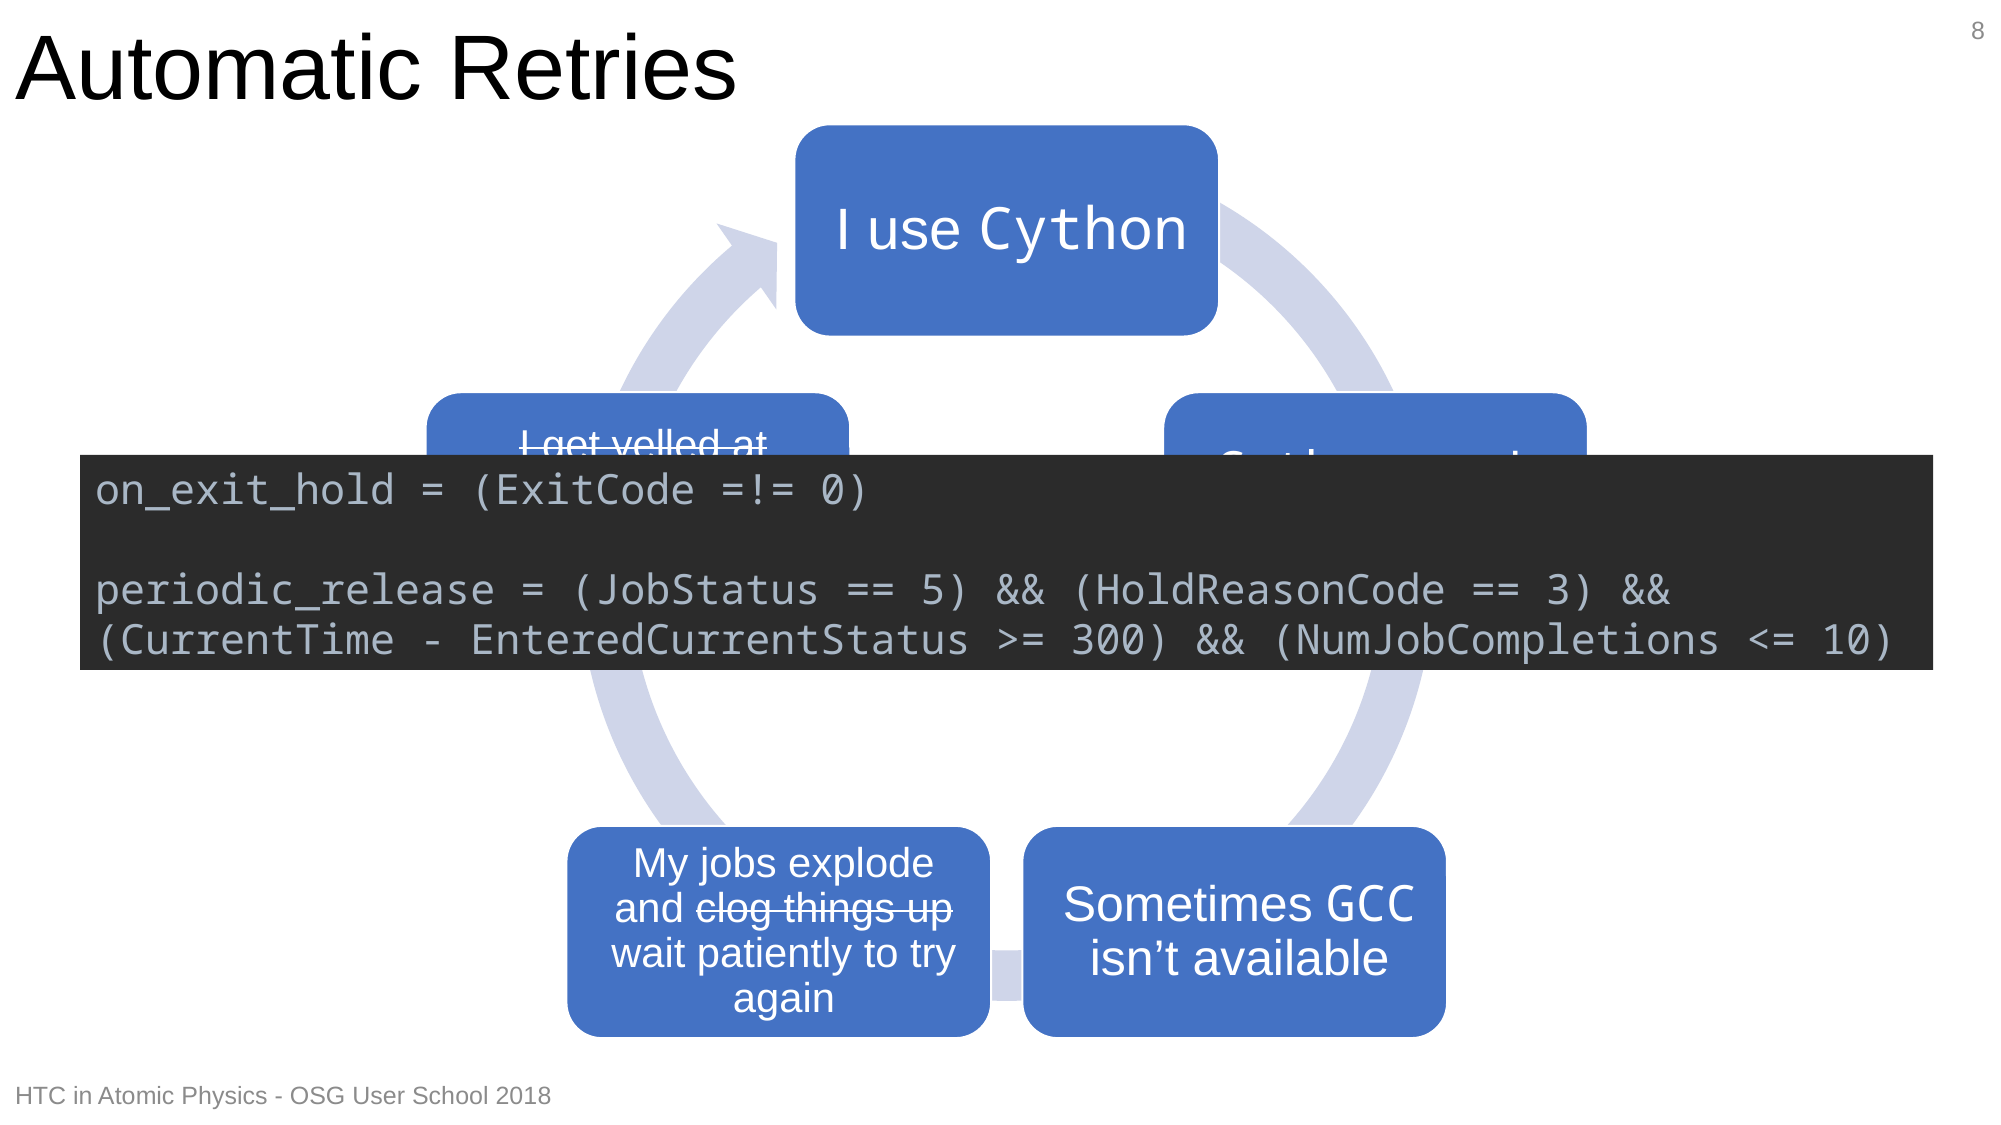

# Automatic Retries
8
I use Cython
Cython needs GCC
Sometimes GCC isn’t available
My jobs explode and clog things up wait patiently to try again
I get yelled at
My jobs finish (eventually)
on_exit_hold = (ExitCode =!= 0)
periodic_release = (JobStatus == 5) && (HoldReasonCode == 3) && (CurrentTime - EnteredCurrentStatus >= 300) && (NumJobCompletions <= 10)
HTC in Atomic Physics - OSG User School 2018